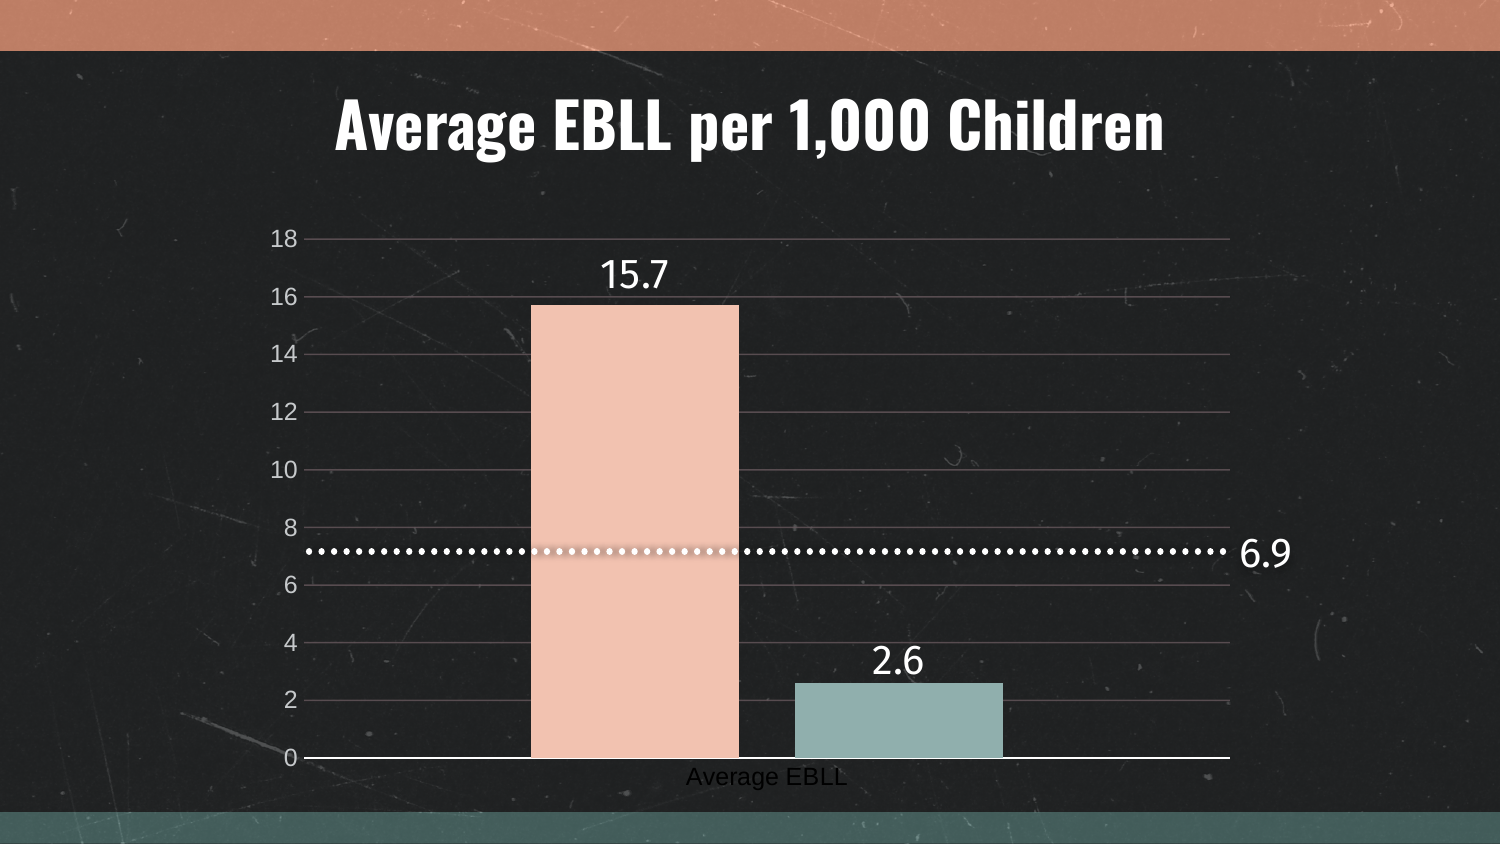

# Average EBLL per 1,000 Children

### Chart

| Category | High EBLL | Low EBLL |
|---|---|---|
| Average EBLL | 15.7 | 2.6 |
6.9